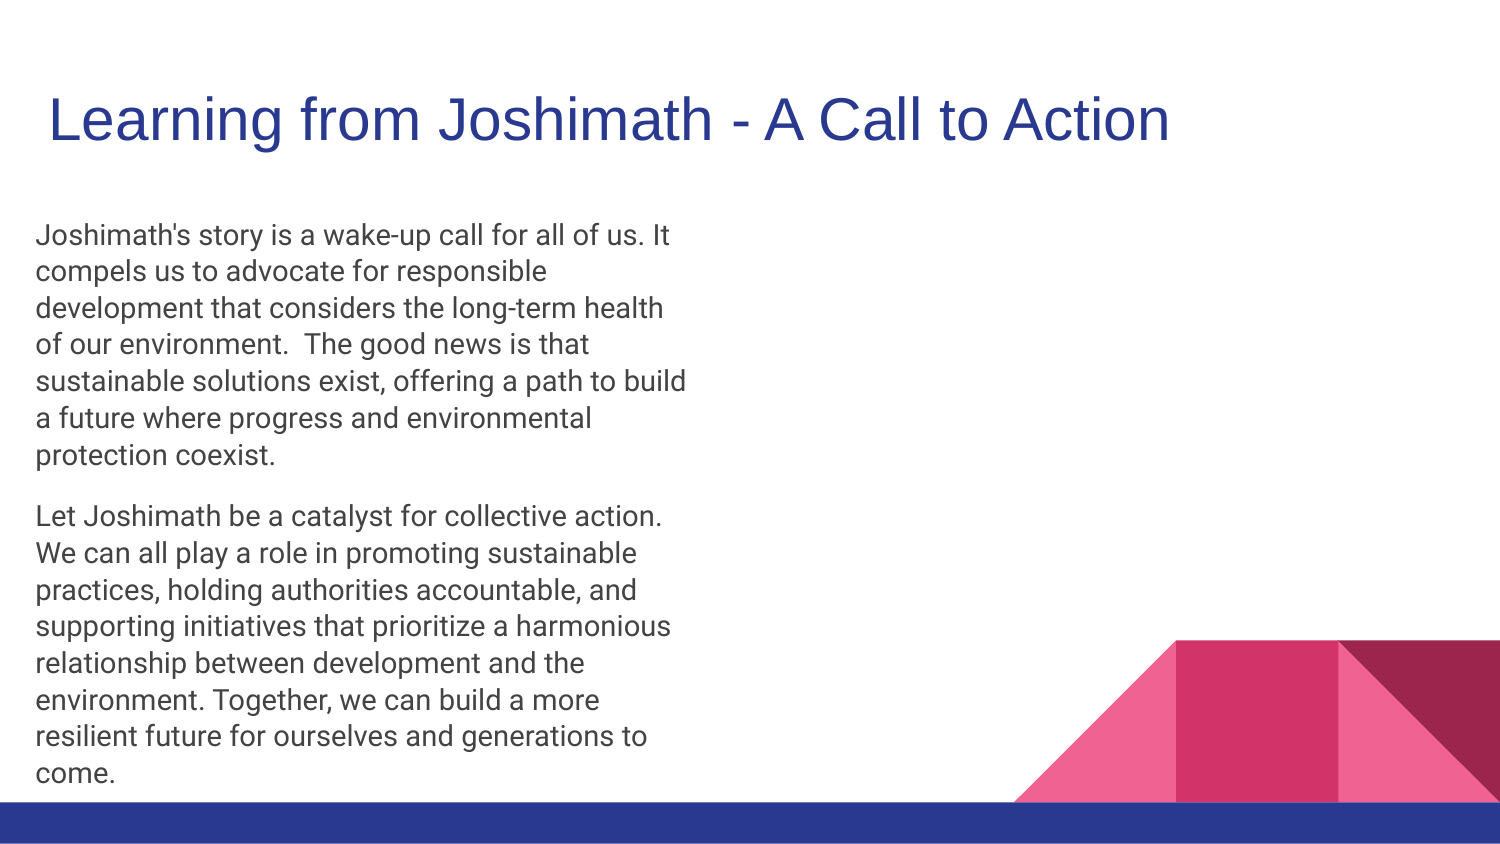

# Learning from Joshimath - A Call to Action
Joshimath's story is a wake-up call for all of us. It compels us to advocate for responsible development that considers the long-term health of our environment.  The good news is that sustainable solutions exist, offering a path to build a future where progress and environmental protection coexist.
Let Joshimath be a catalyst for collective action. We can all play a role in promoting sustainable practices, holding authorities accountable, and supporting initiatives that prioritize a harmonious relationship between development and the environment. Together, we can build a more resilient future for ourselves and generations to come.